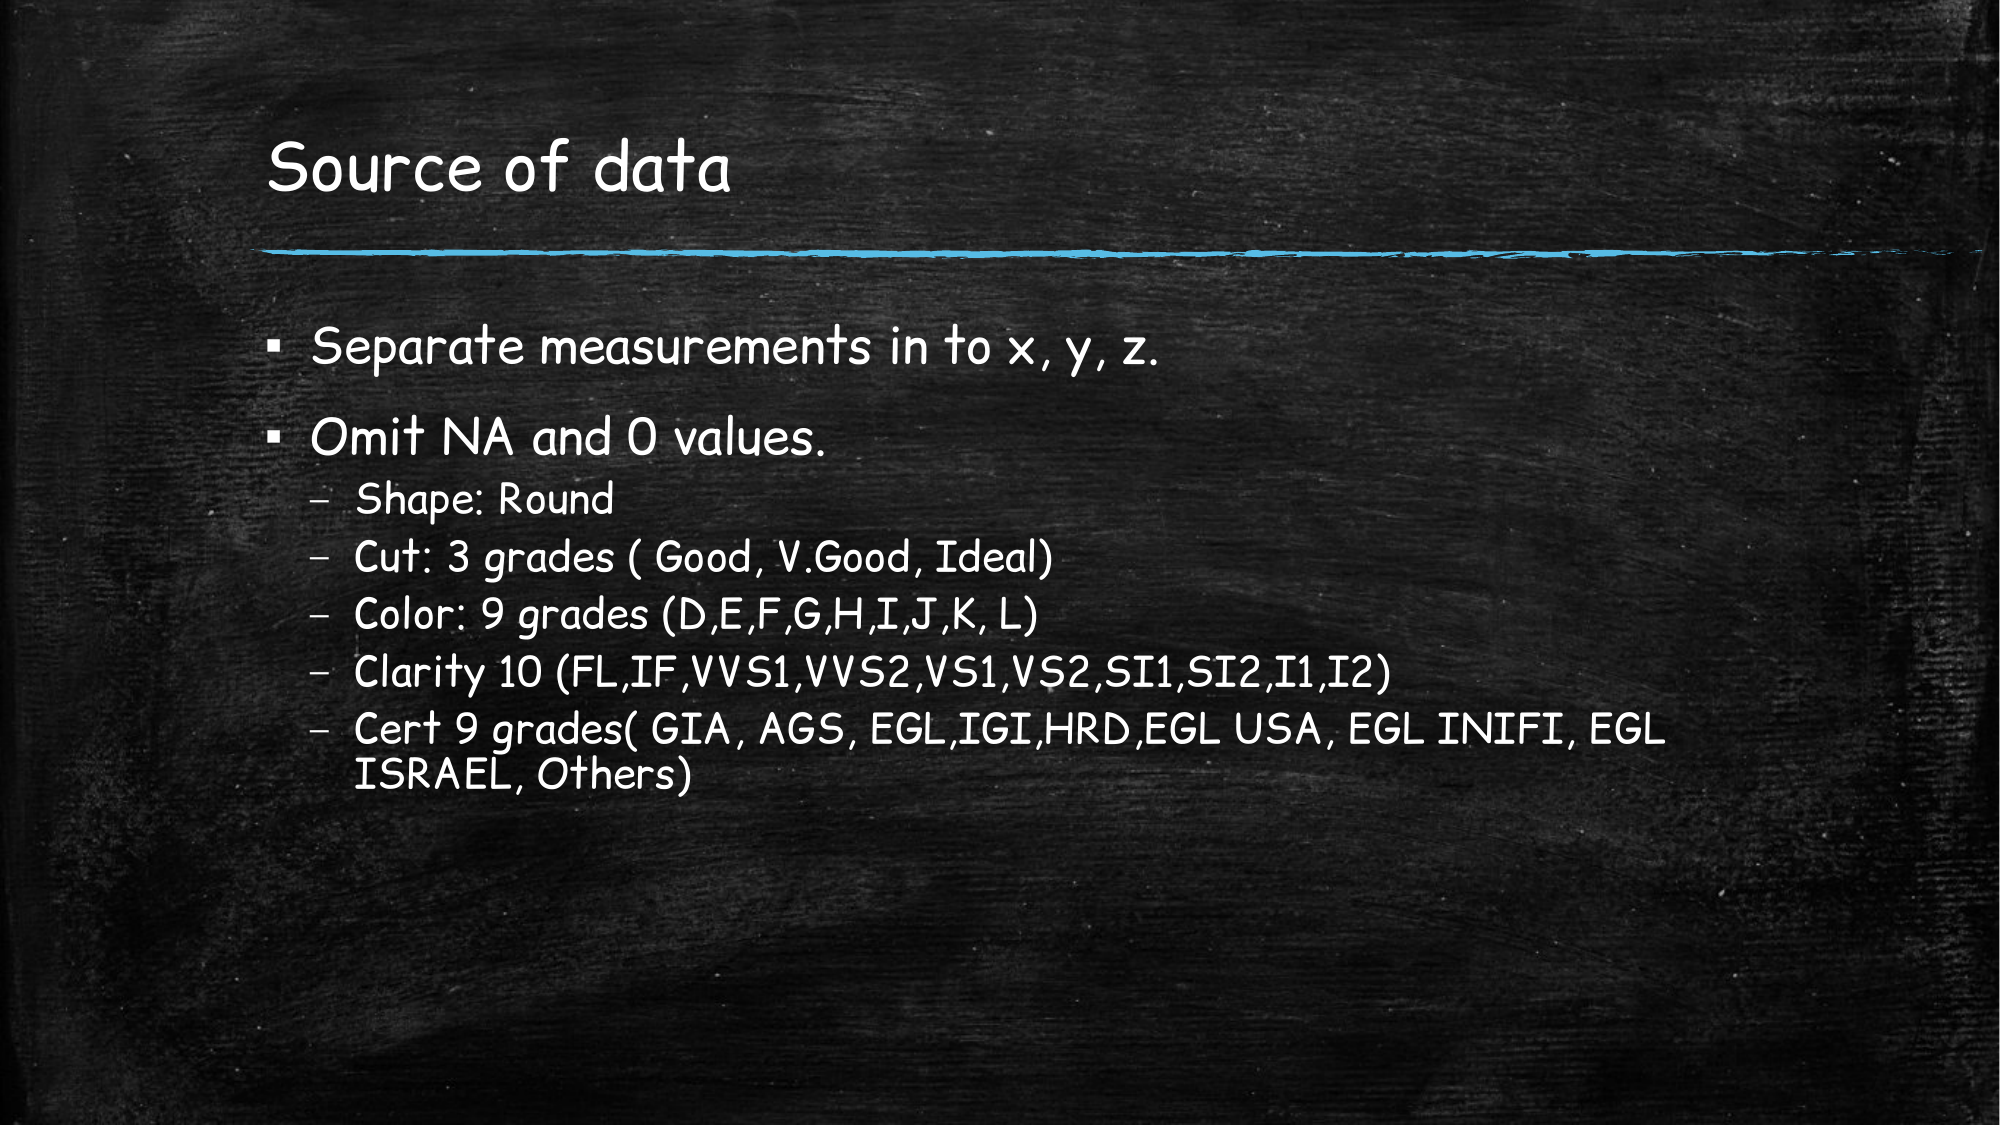

# Source of data
Separate measurements in to x, y, z.
Omit NA and 0 values.
Shape: Round
Cut: 3 grades ( Good, V.Good, Ideal)
Color: 9 grades (D,E,F,G,H,I,J,K, L)
Clarity 10 (FL,IF,VVS1,VVS2,VS1,VS2,SI1,SI2,I1,I2)
Cert 9 grades( GIA, AGS, EGL,IGI,HRD,EGL USA, EGL INIFI, EGL ISRAEL, Others)